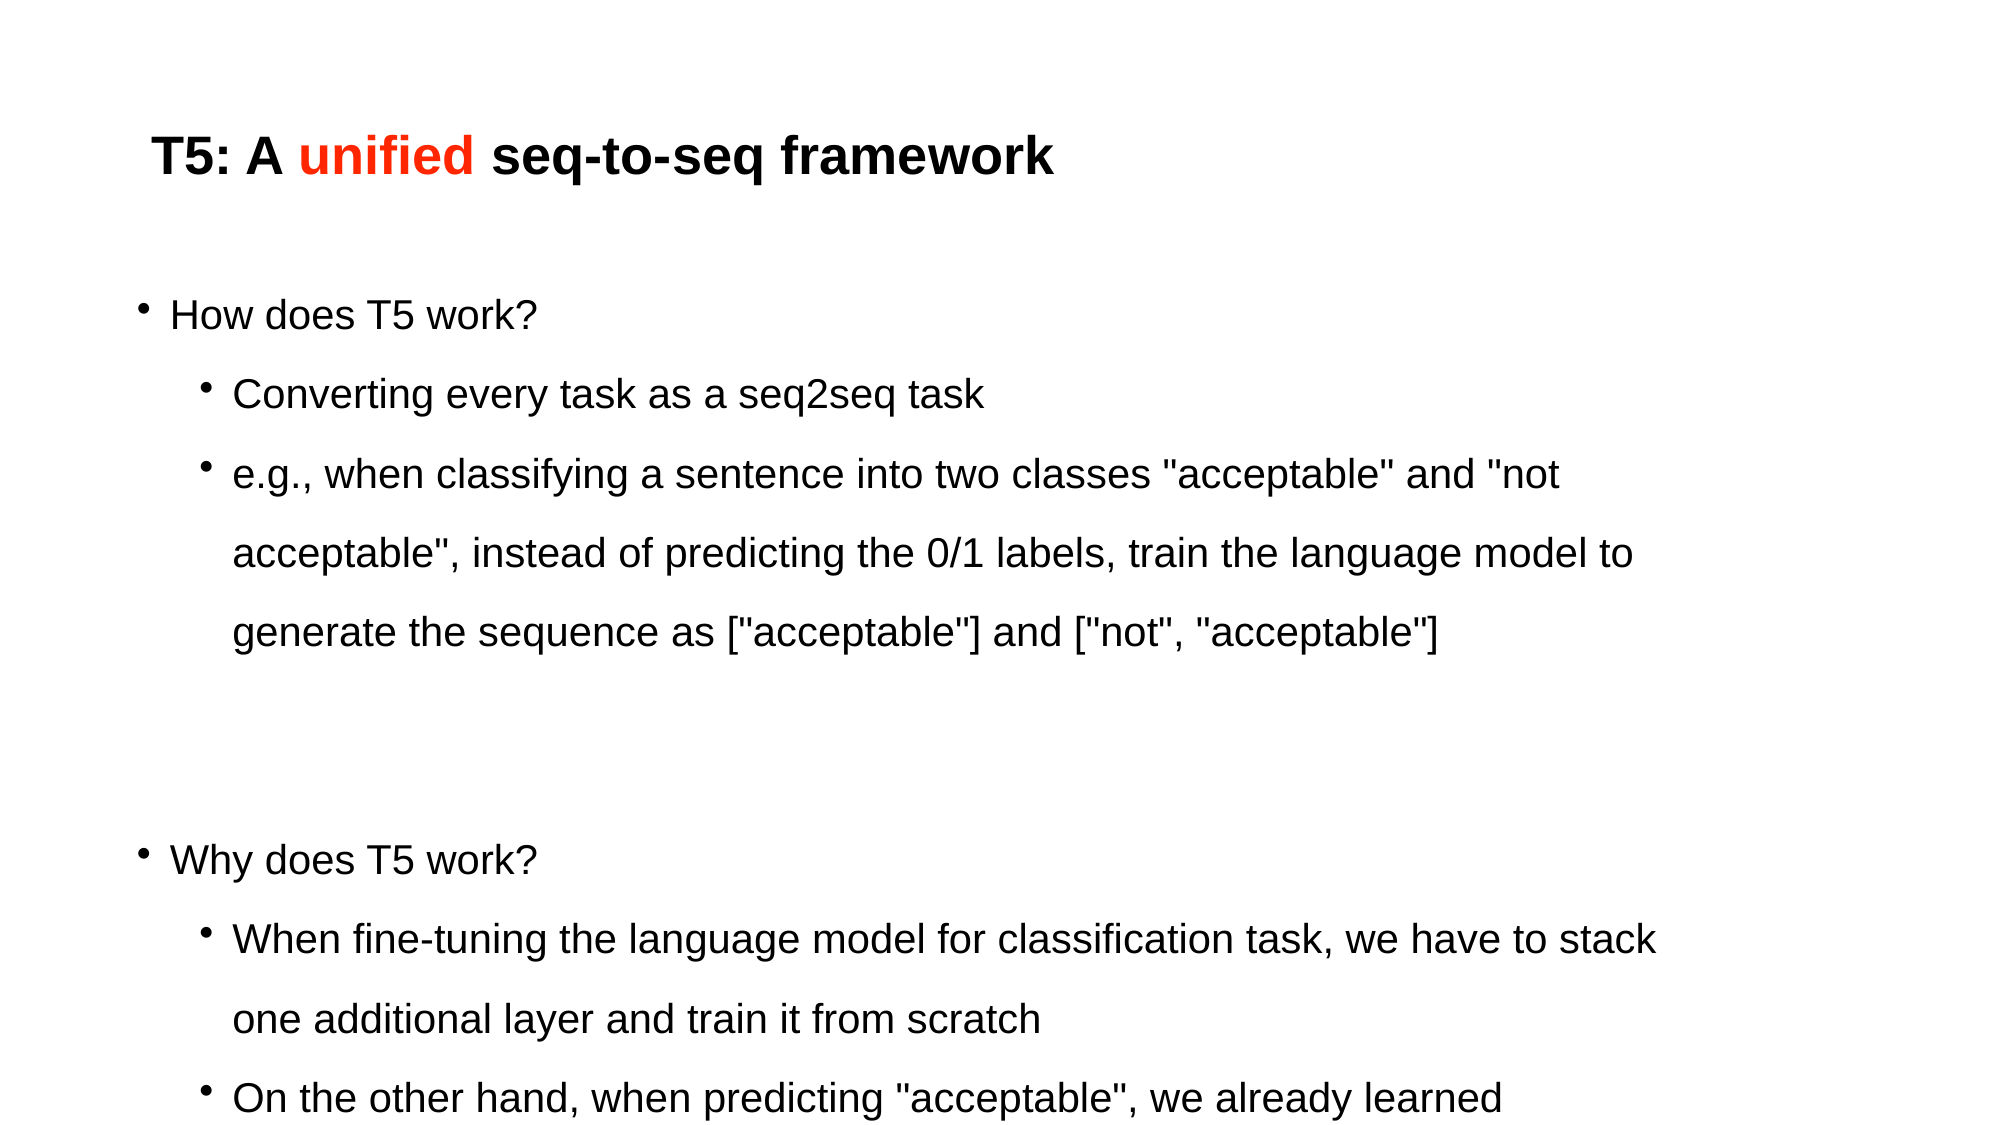

T5: A unified seq-to-seq framework
How does T5 work?
Converting every task as a seq2seq task
e.g., when classifying a sentence into two classes "acceptable" and "not acceptable", instead of predicting the 0/1 labels, train the language model to generate the sequence as ["acceptable"] and ["not", "acceptable"]

Why does T5 work?
When fine-tuning the language model for classification task, we have to stack one additional layer and train it from scratch
On the other hand, when predicting "acceptable", we already learned v("acceptable") so we are not starting from scratch